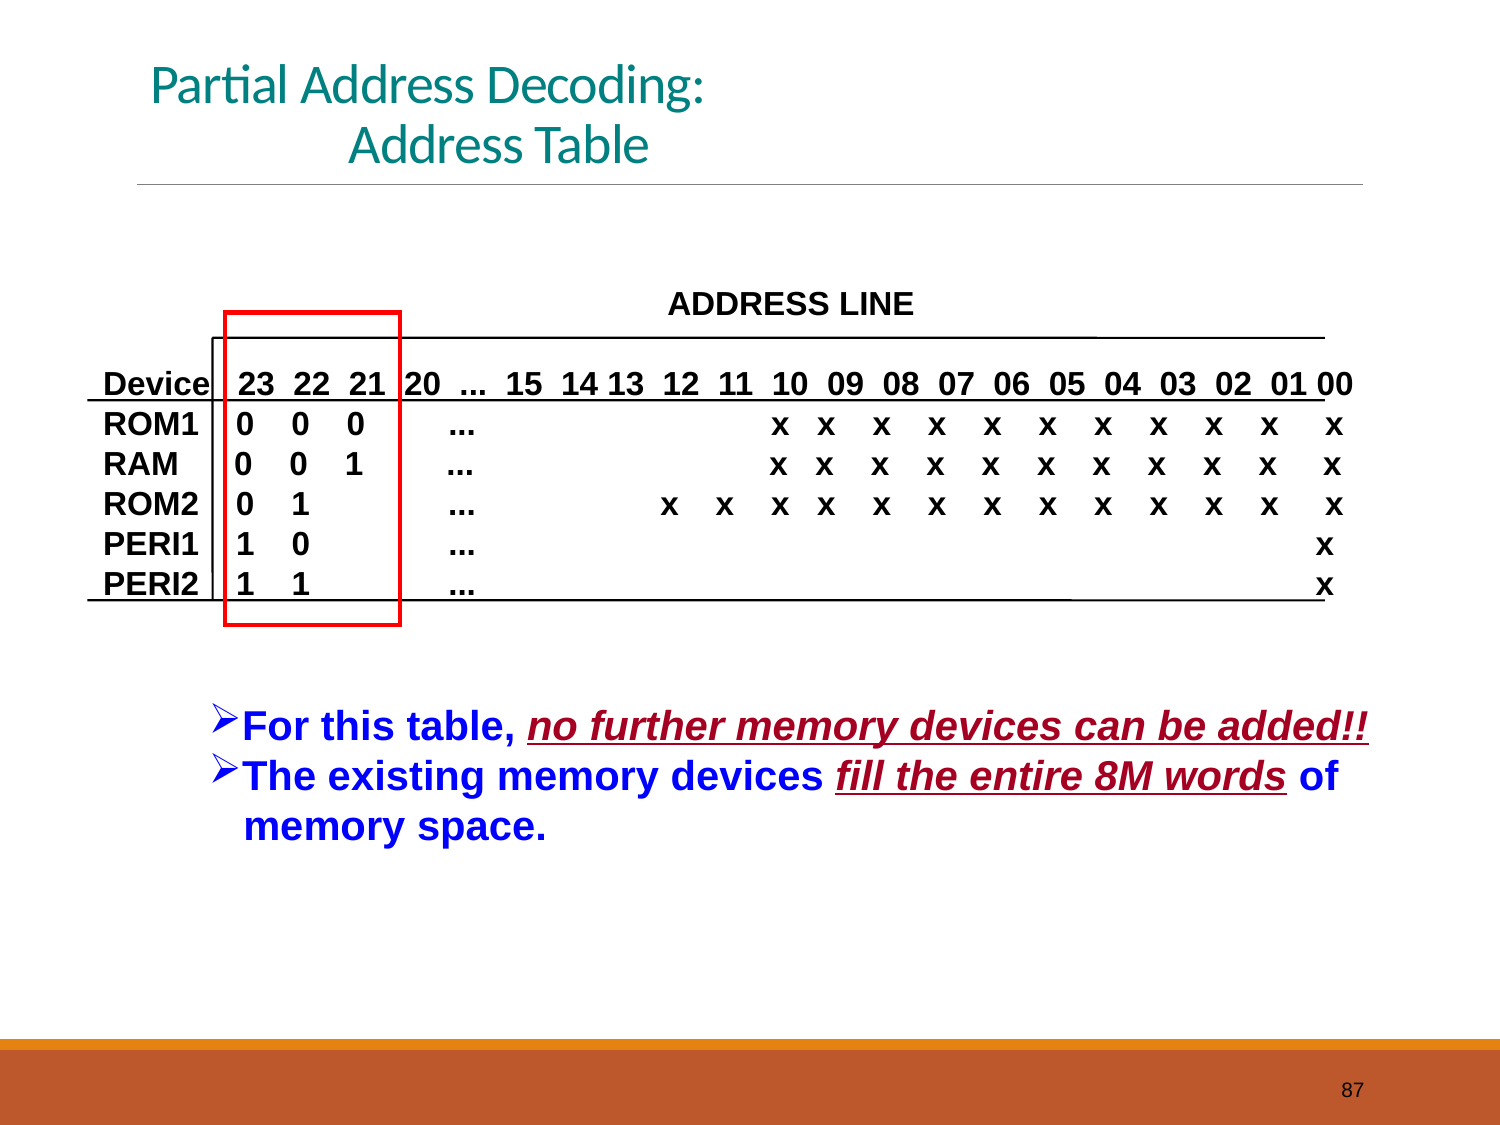

# Partial Address Decoding: Address Table
                                                             ADDRESS LINE

Device   23  22  21  20  ...  15  14 13  12  11  10  09  08  07  06  05  04  03  02  01 00
ROM1    0    0    0         ...                                x   x    x    x    x    x    x    x    x    x     x
RAM      0    0    1         ...                                x   x    x    x    x    x    x    x    x    x     x
ROM2    0    1               ...                    x    x    x   x    x    x    x    x    x    x    x    x     x
PERI1    1    0               ...                                                                                           x
PERI2    1    1               ...                                                                                           x

For this table, no further memory devices can be added!!
The existing memory devices fill the entire 8M words of
   memory space.
87